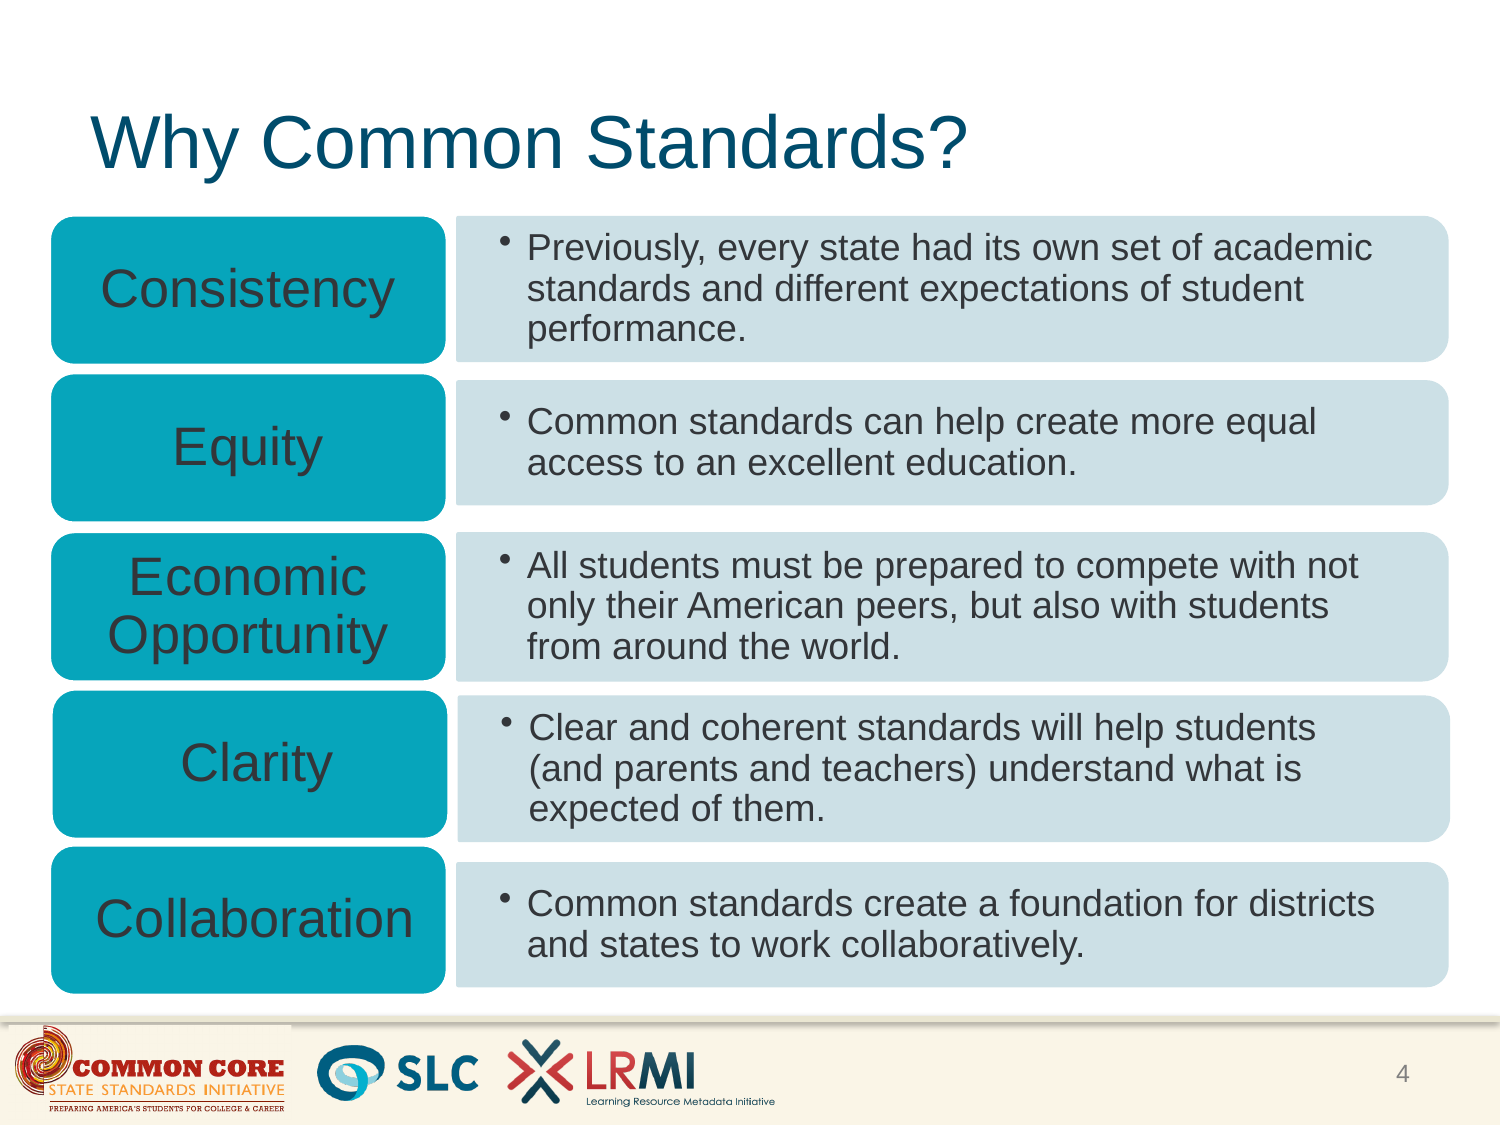

# Why Common Standards?
Consistency
Previously, every state had its own set of academic standards and different expectations of student performance.
Equity
Common standards can help create more equal access to an excellent education.
Economic Opportunity
All students must be prepared to compete with not only their American peers, but also with students from around the world.
 Clarity
Clear and coherent standards will help students (and parents and teachers) understand what is expected of them.
 Collaboration
Common standards create a foundation for districts and states to work collaboratively.
4